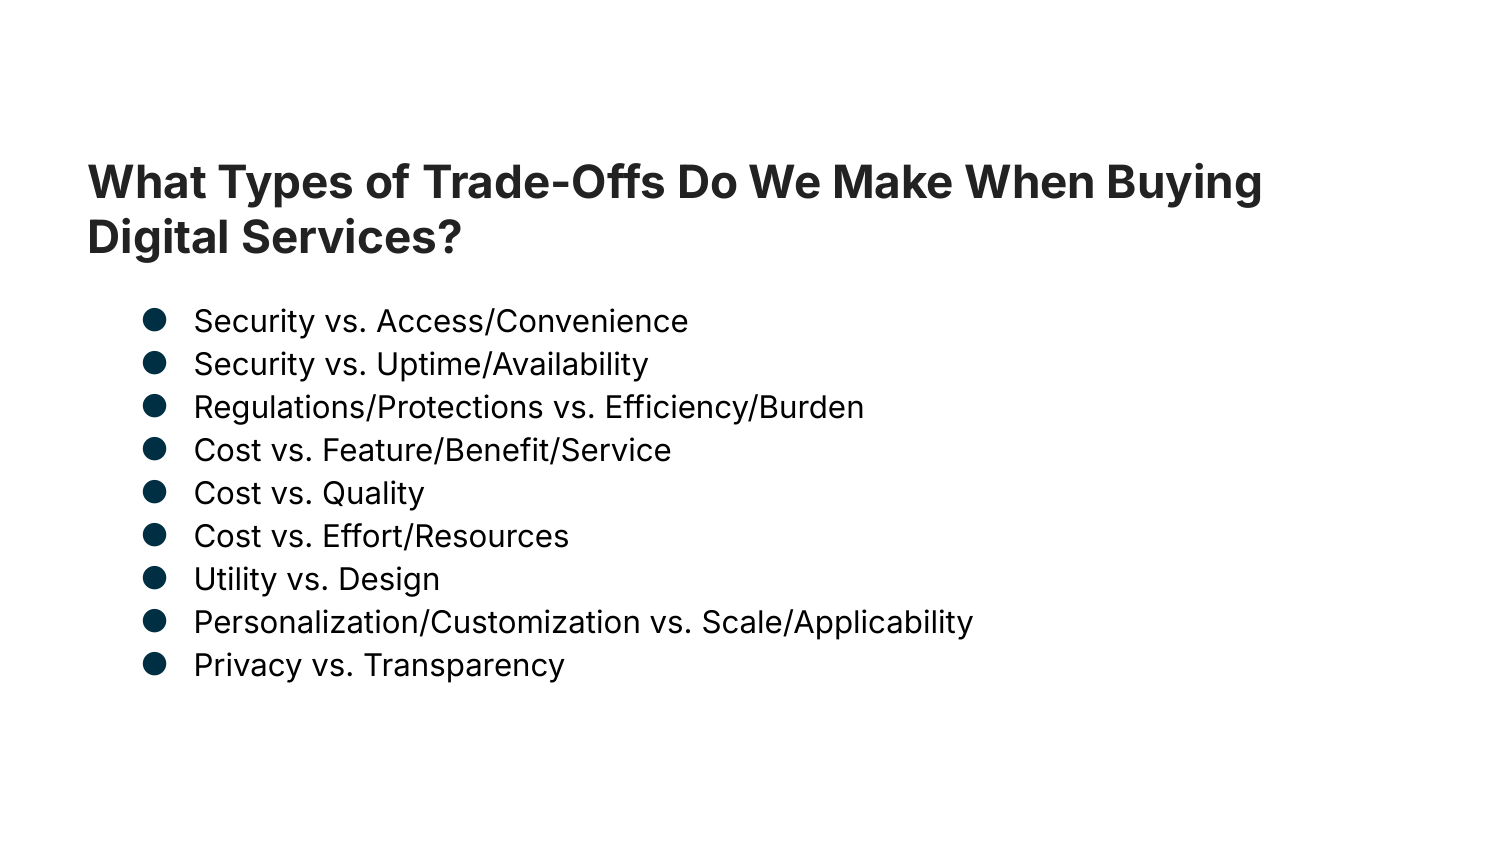

What Types of Trade-Offs Do We Make When Buying Digital Services?

Security vs. Access/Convenience
Security vs. Uptime/Availability
Regulations/Protections vs. Efficiency/Burden
Cost vs. Feature/Benefit/Service
Cost vs. Quality
Cost vs. Effort/Resources
Utility vs. Design
Personalization/Customization vs. Scale/Applicability
Privacy vs. Transparency